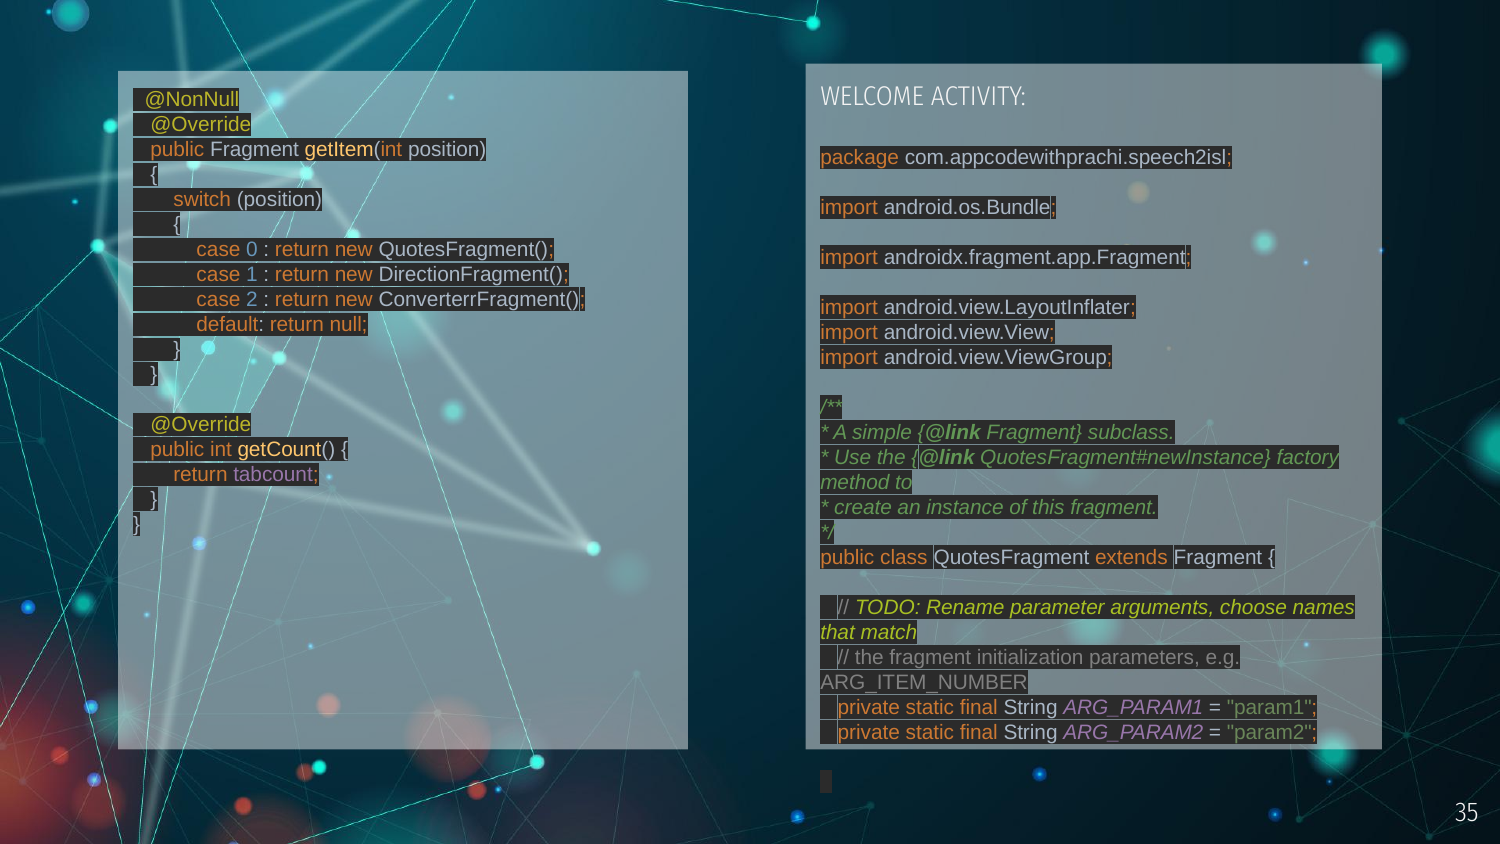

WELCOME ACTIVITY:

package com.appcodewithprachi.speech2isl;

import android.os.Bundle;

import androidx.fragment.app.Fragment;

import android.view.LayoutInflater;
import android.view.View;
import android.view.ViewGroup;

/**
* A simple {@link Fragment} subclass.
* Use the {@link QuotesFragment#newInstance} factory method to
* create an instance of this fragment.
*/
public class QuotesFragment extends Fragment {

   // TODO: Rename parameter arguments, choose names that match
   // the fragment initialization parameters, e.g. ARG_ITEM_NUMBER
   private static final String ARG_PARAM1 = "param1";
   private static final String ARG_PARAM2 = "param2";

  @NonNull
   @Override
   public Fragment getItem(int position)
   {
       switch (position)
       {
           case 0 : return new QuotesFragment();
           case 1 : return new DirectionFragment();
           case 2 : return new ConverterrFragment();
           default: return null;
       }
   }

   @Override
   public int getCount() {
       return tabcount;
   }
}

35